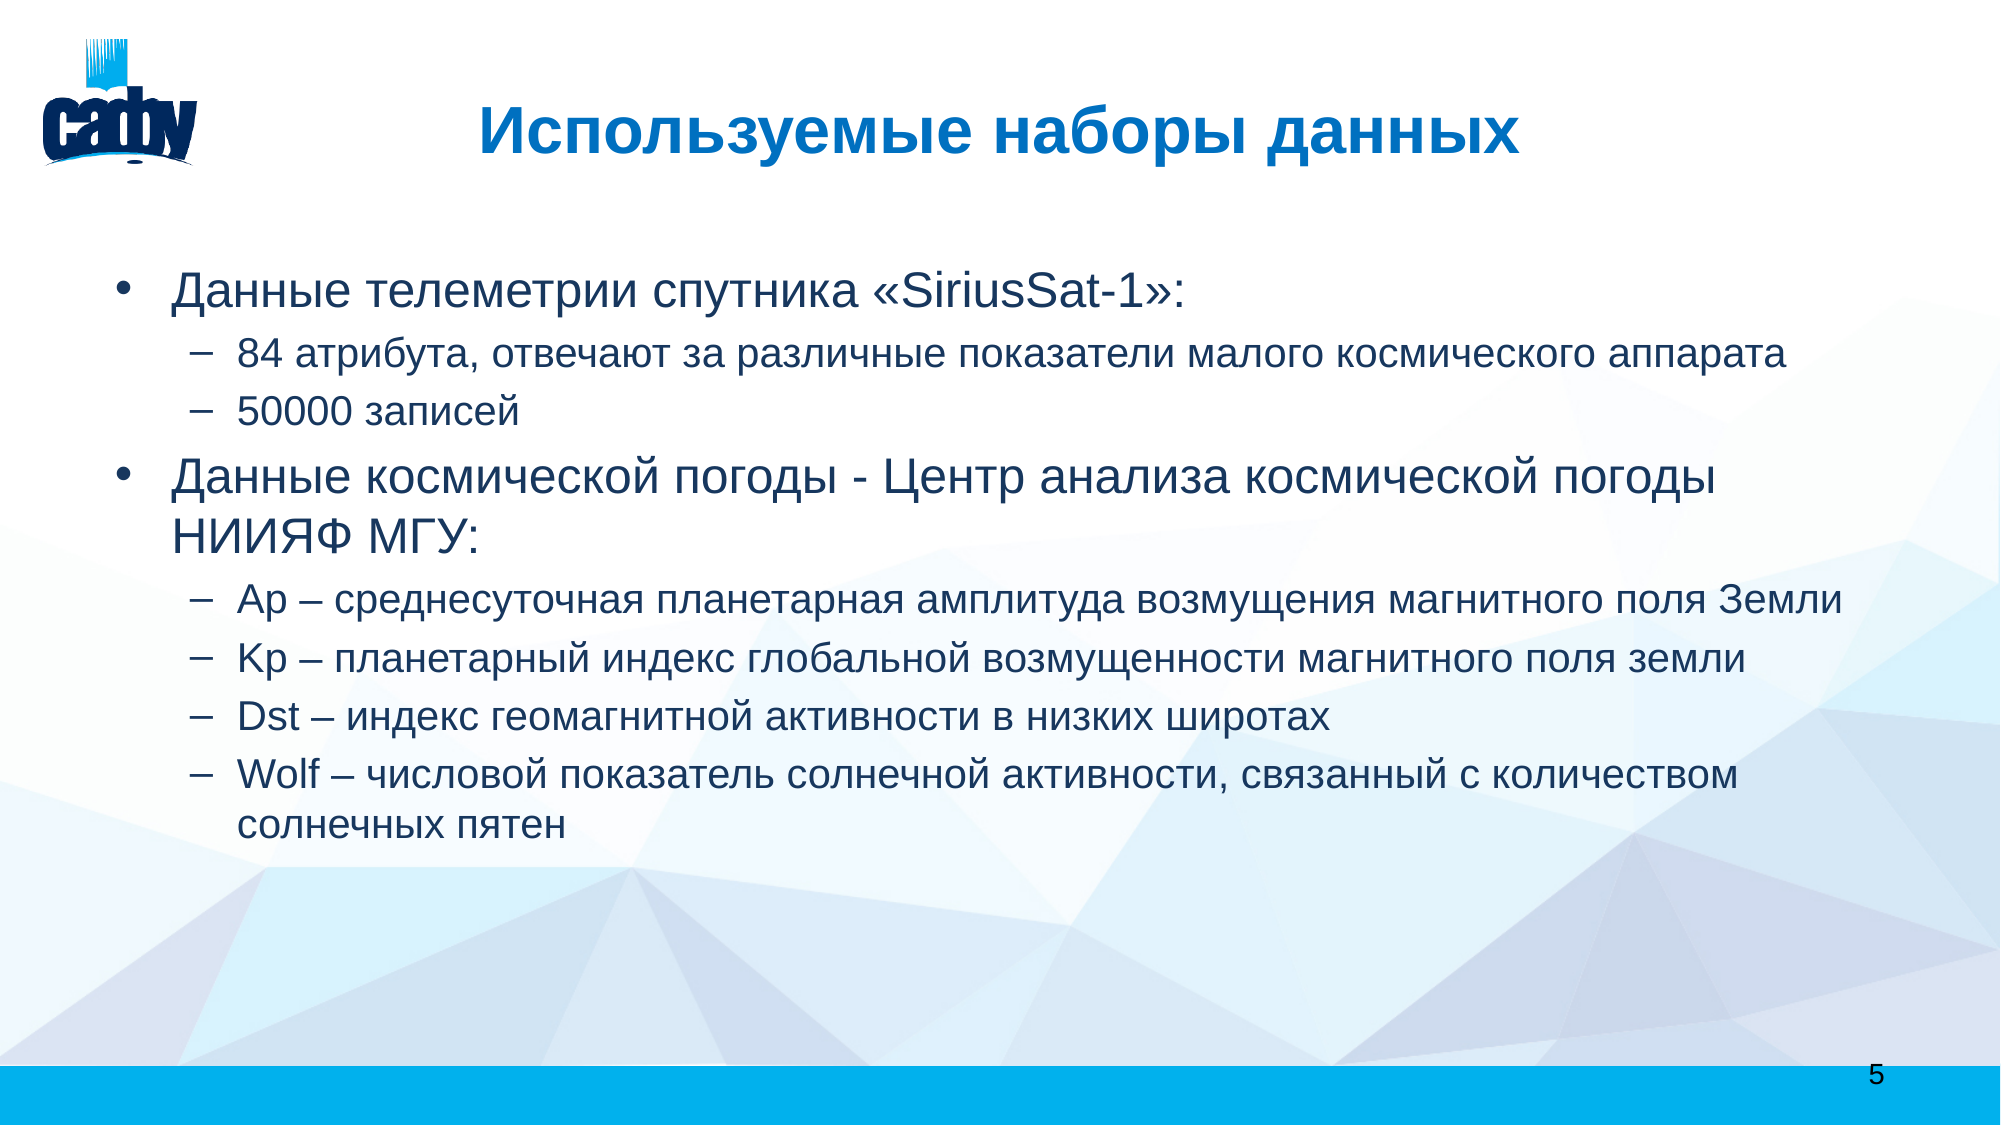

# Используемые наборы данных
Данные телеметрии спутника «SiriusSat-1»:
84 атрибута, отвечают за различные показатели малого космического аппарата
50000 записей
Данные космической погоды - Центр анализа космической погоды НИИЯФ МГУ:
Ap – среднесуточная планетарная амплитуда возмущения магнитного поля Земли
Kp – планетарный индекс глобальной возмущенности магнитного поля земли
Dst – индекс геомагнитной активности в низких широтах
Wolf – числовой показатель солнечной активности, связанный с количеством солнечных пятен
5